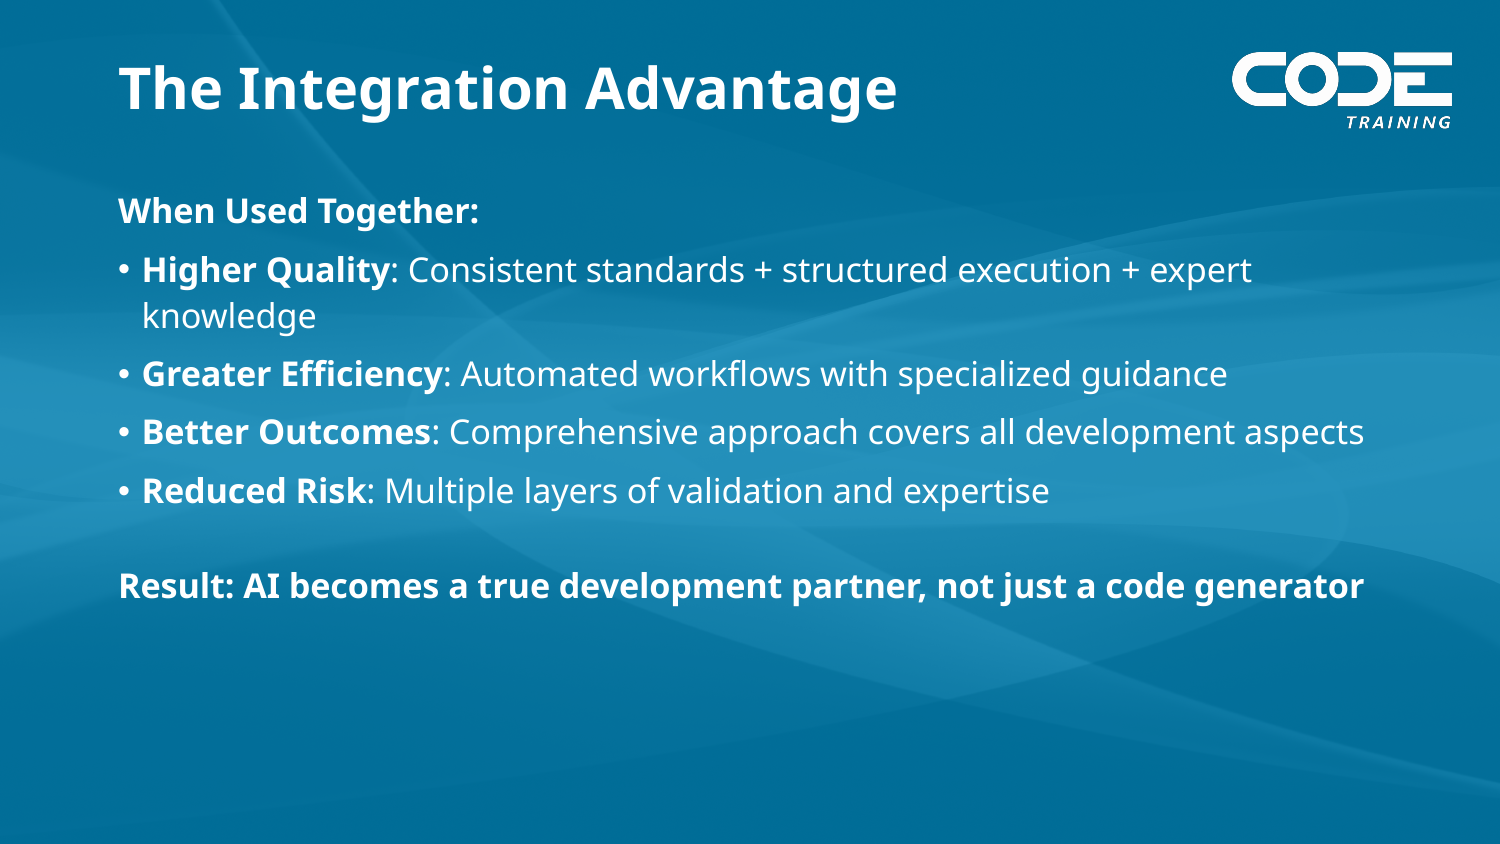

# The Integration Advantage
When Used Together:
Higher Quality: Consistent standards + structured execution + expert knowledge
Greater Efficiency: Automated workflows with specialized guidance
Better Outcomes: Comprehensive approach covers all development aspects
Reduced Risk: Multiple layers of validation and expertise
Result: AI becomes a true development partner, not just a code generator